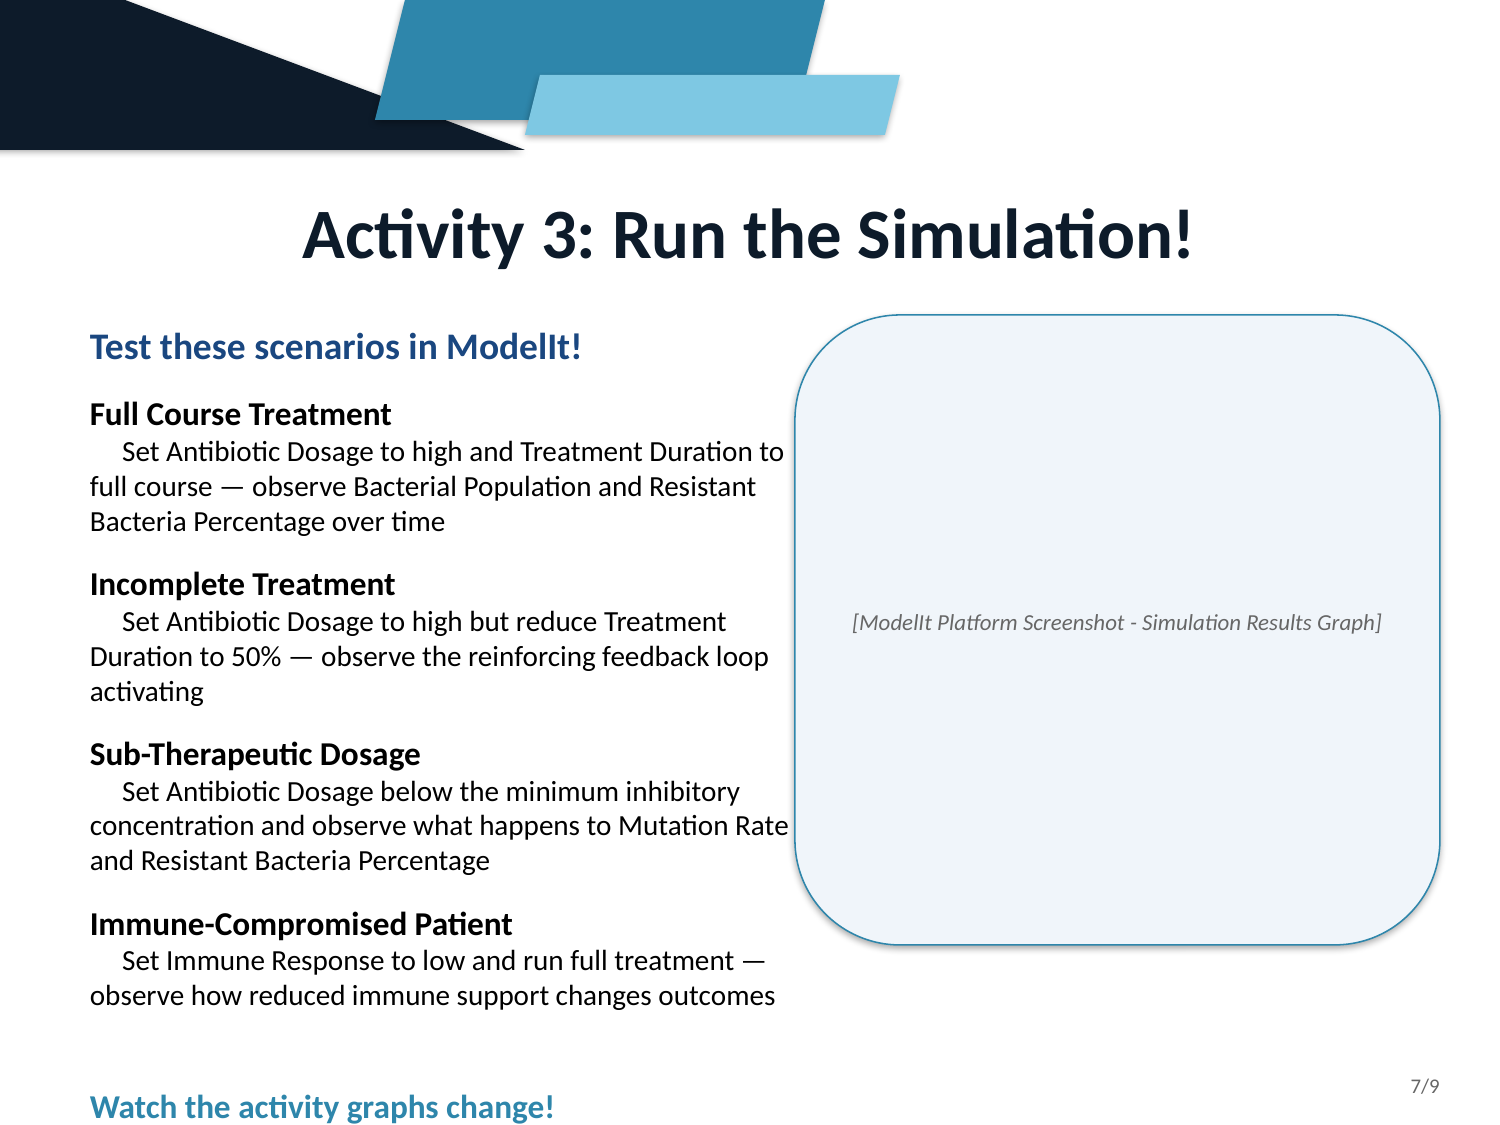

Activity 3: Run the Simulation!
Test these scenarios in ModelIt!
Full Course Treatment
     Set Antibiotic Dosage to high and Treatment Duration to full course — observe Bacterial Population and Resistant Bacteria Percentage over time
Incomplete Treatment
     Set Antibiotic Dosage to high but reduce Treatment Duration to 50% — observe the reinforcing feedback loop activating
Sub-Therapeutic Dosage
     Set Antibiotic Dosage below the minimum inhibitory concentration and observe what happens to Mutation Rate and Resistant Bacteria Percentage
Immune-Compromised Patient
     Set Immune Response to low and run full treatment — observe how reduced immune support changes outcomes
Watch the activity graphs change!

[ModelIt Platform Screenshot - Simulation Results Graph]
7/9